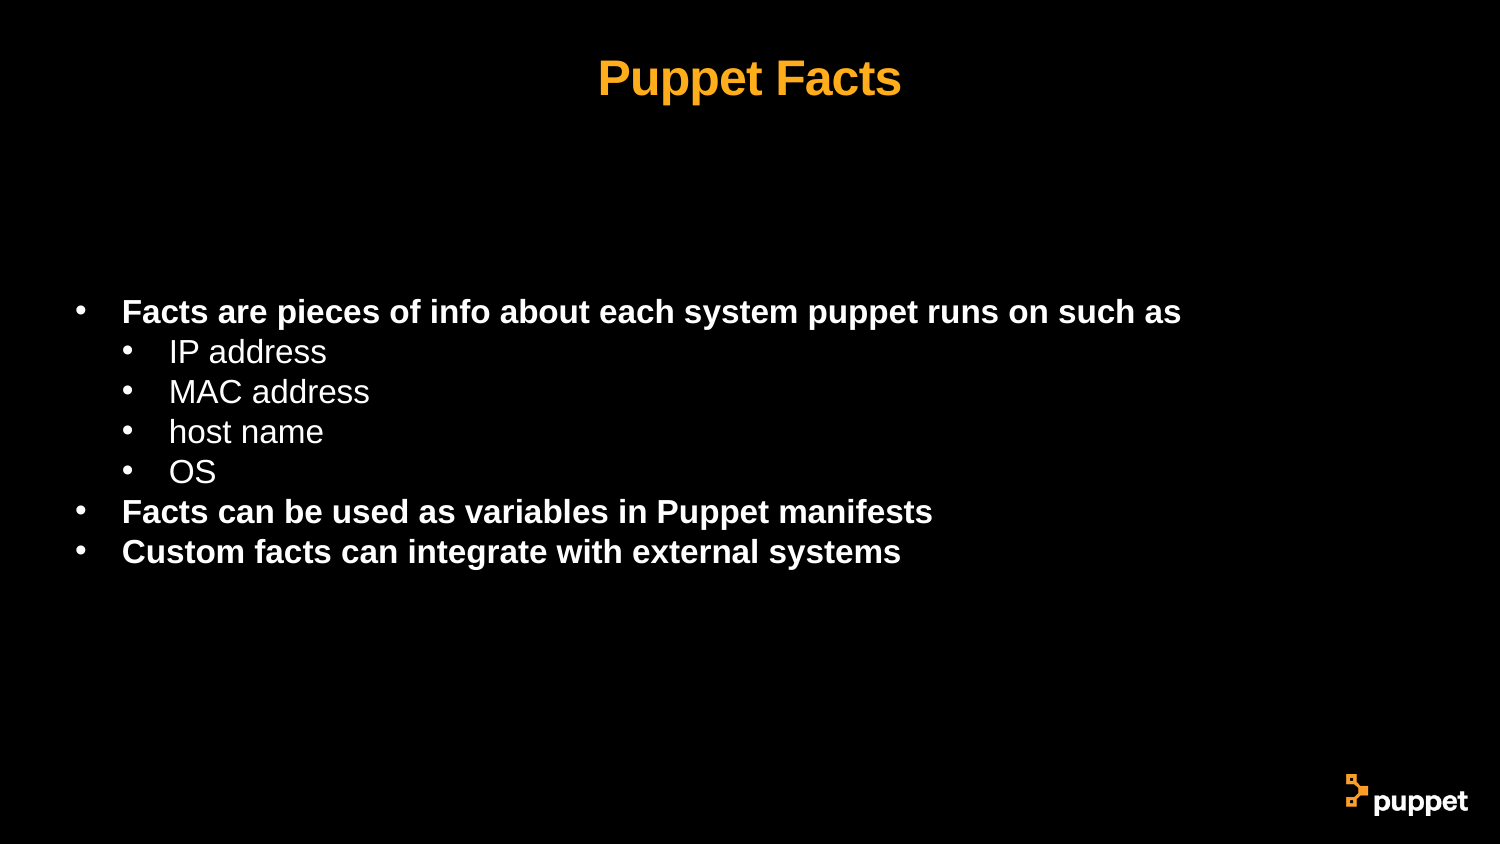

# Puppet Facts
Facts are pieces of info about each system puppet runs on such as
IP address
MAC address
host name
OS
Facts can be used as variables in Puppet manifests
Custom facts can integrate with external systems